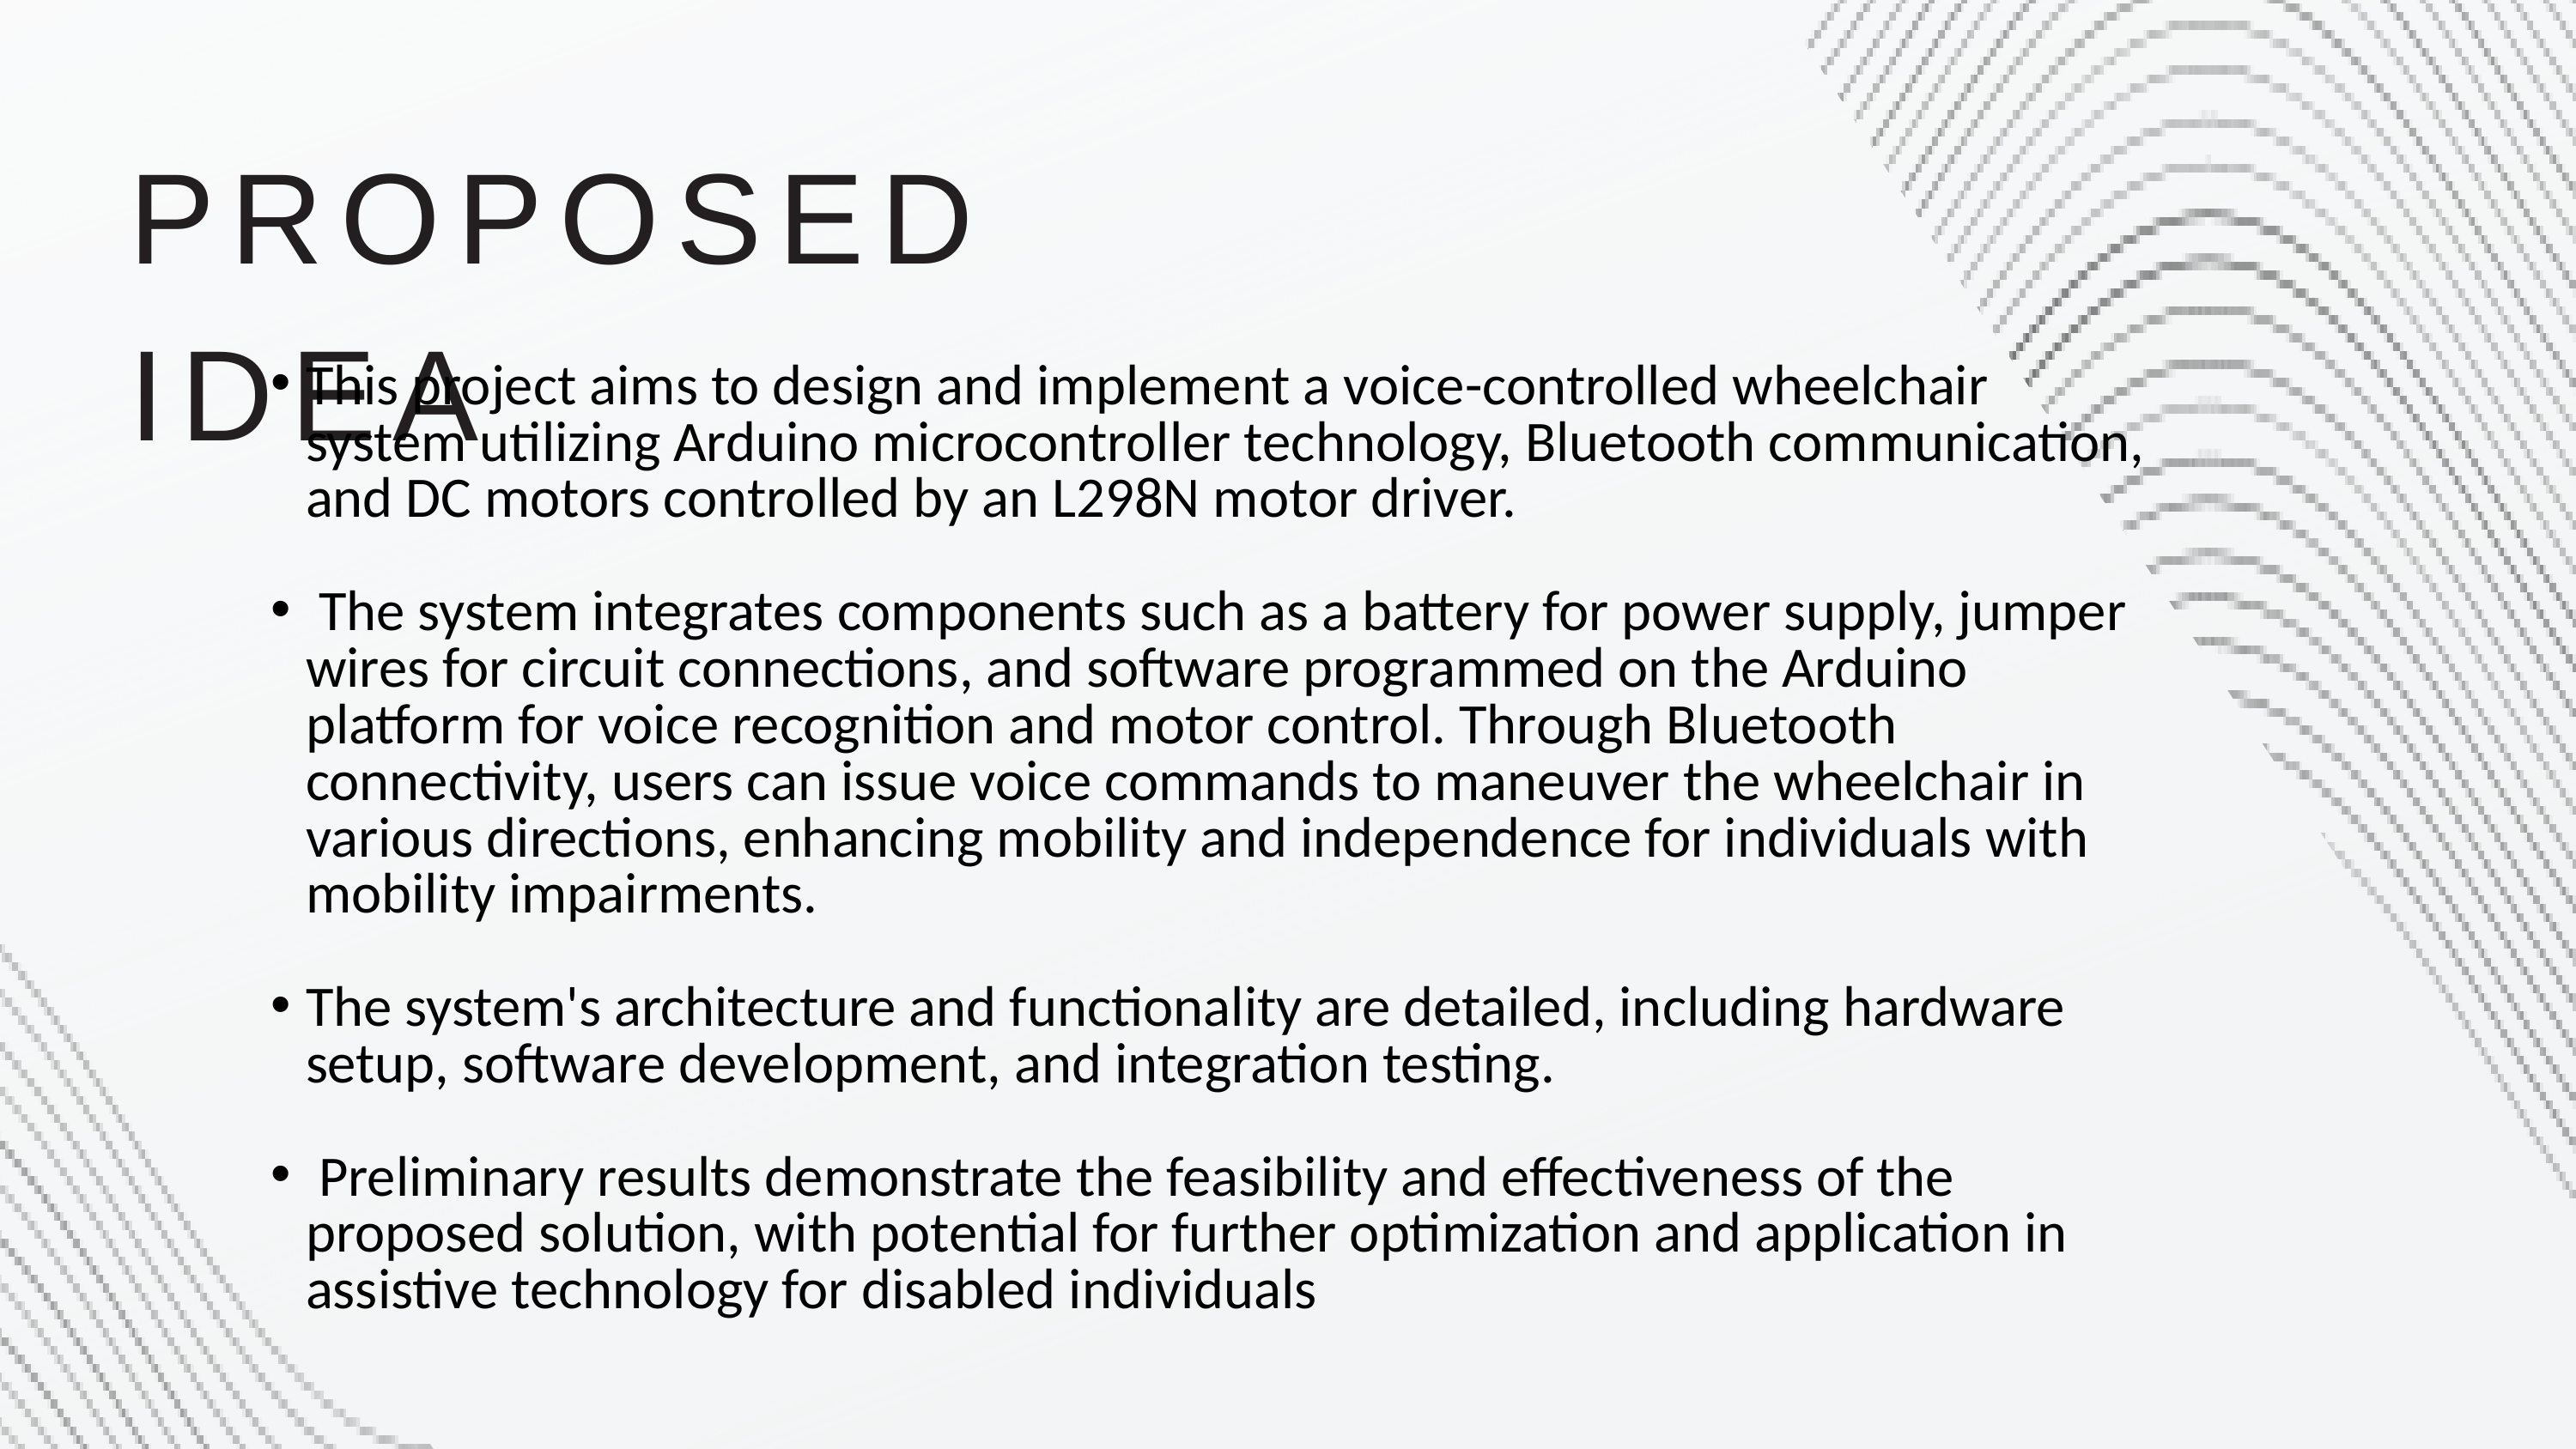

PROPOSED IDEA

This project aims to design and implement a voice-controlled wheelchair system utilizing Arduino microcontroller technology, Bluetooth communication, and DC motors controlled by an L298N motor driver.

 The system integrates components such as a battery for power supply, jumper wires for circuit connections, and software programmed on the Arduino platform for voice recognition and motor control. Through Bluetooth connectivity, users can issue voice commands to maneuver the wheelchair in various directions, enhancing mobility and independence for individuals with mobility impairments.

The system's architecture and functionality are detailed, including hardware setup, software development, and integration testing.

 Preliminary results demonstrate the feasibility and effectiveness of the proposed solution, with potential for further optimization and application in assistive technology for disabled individuals